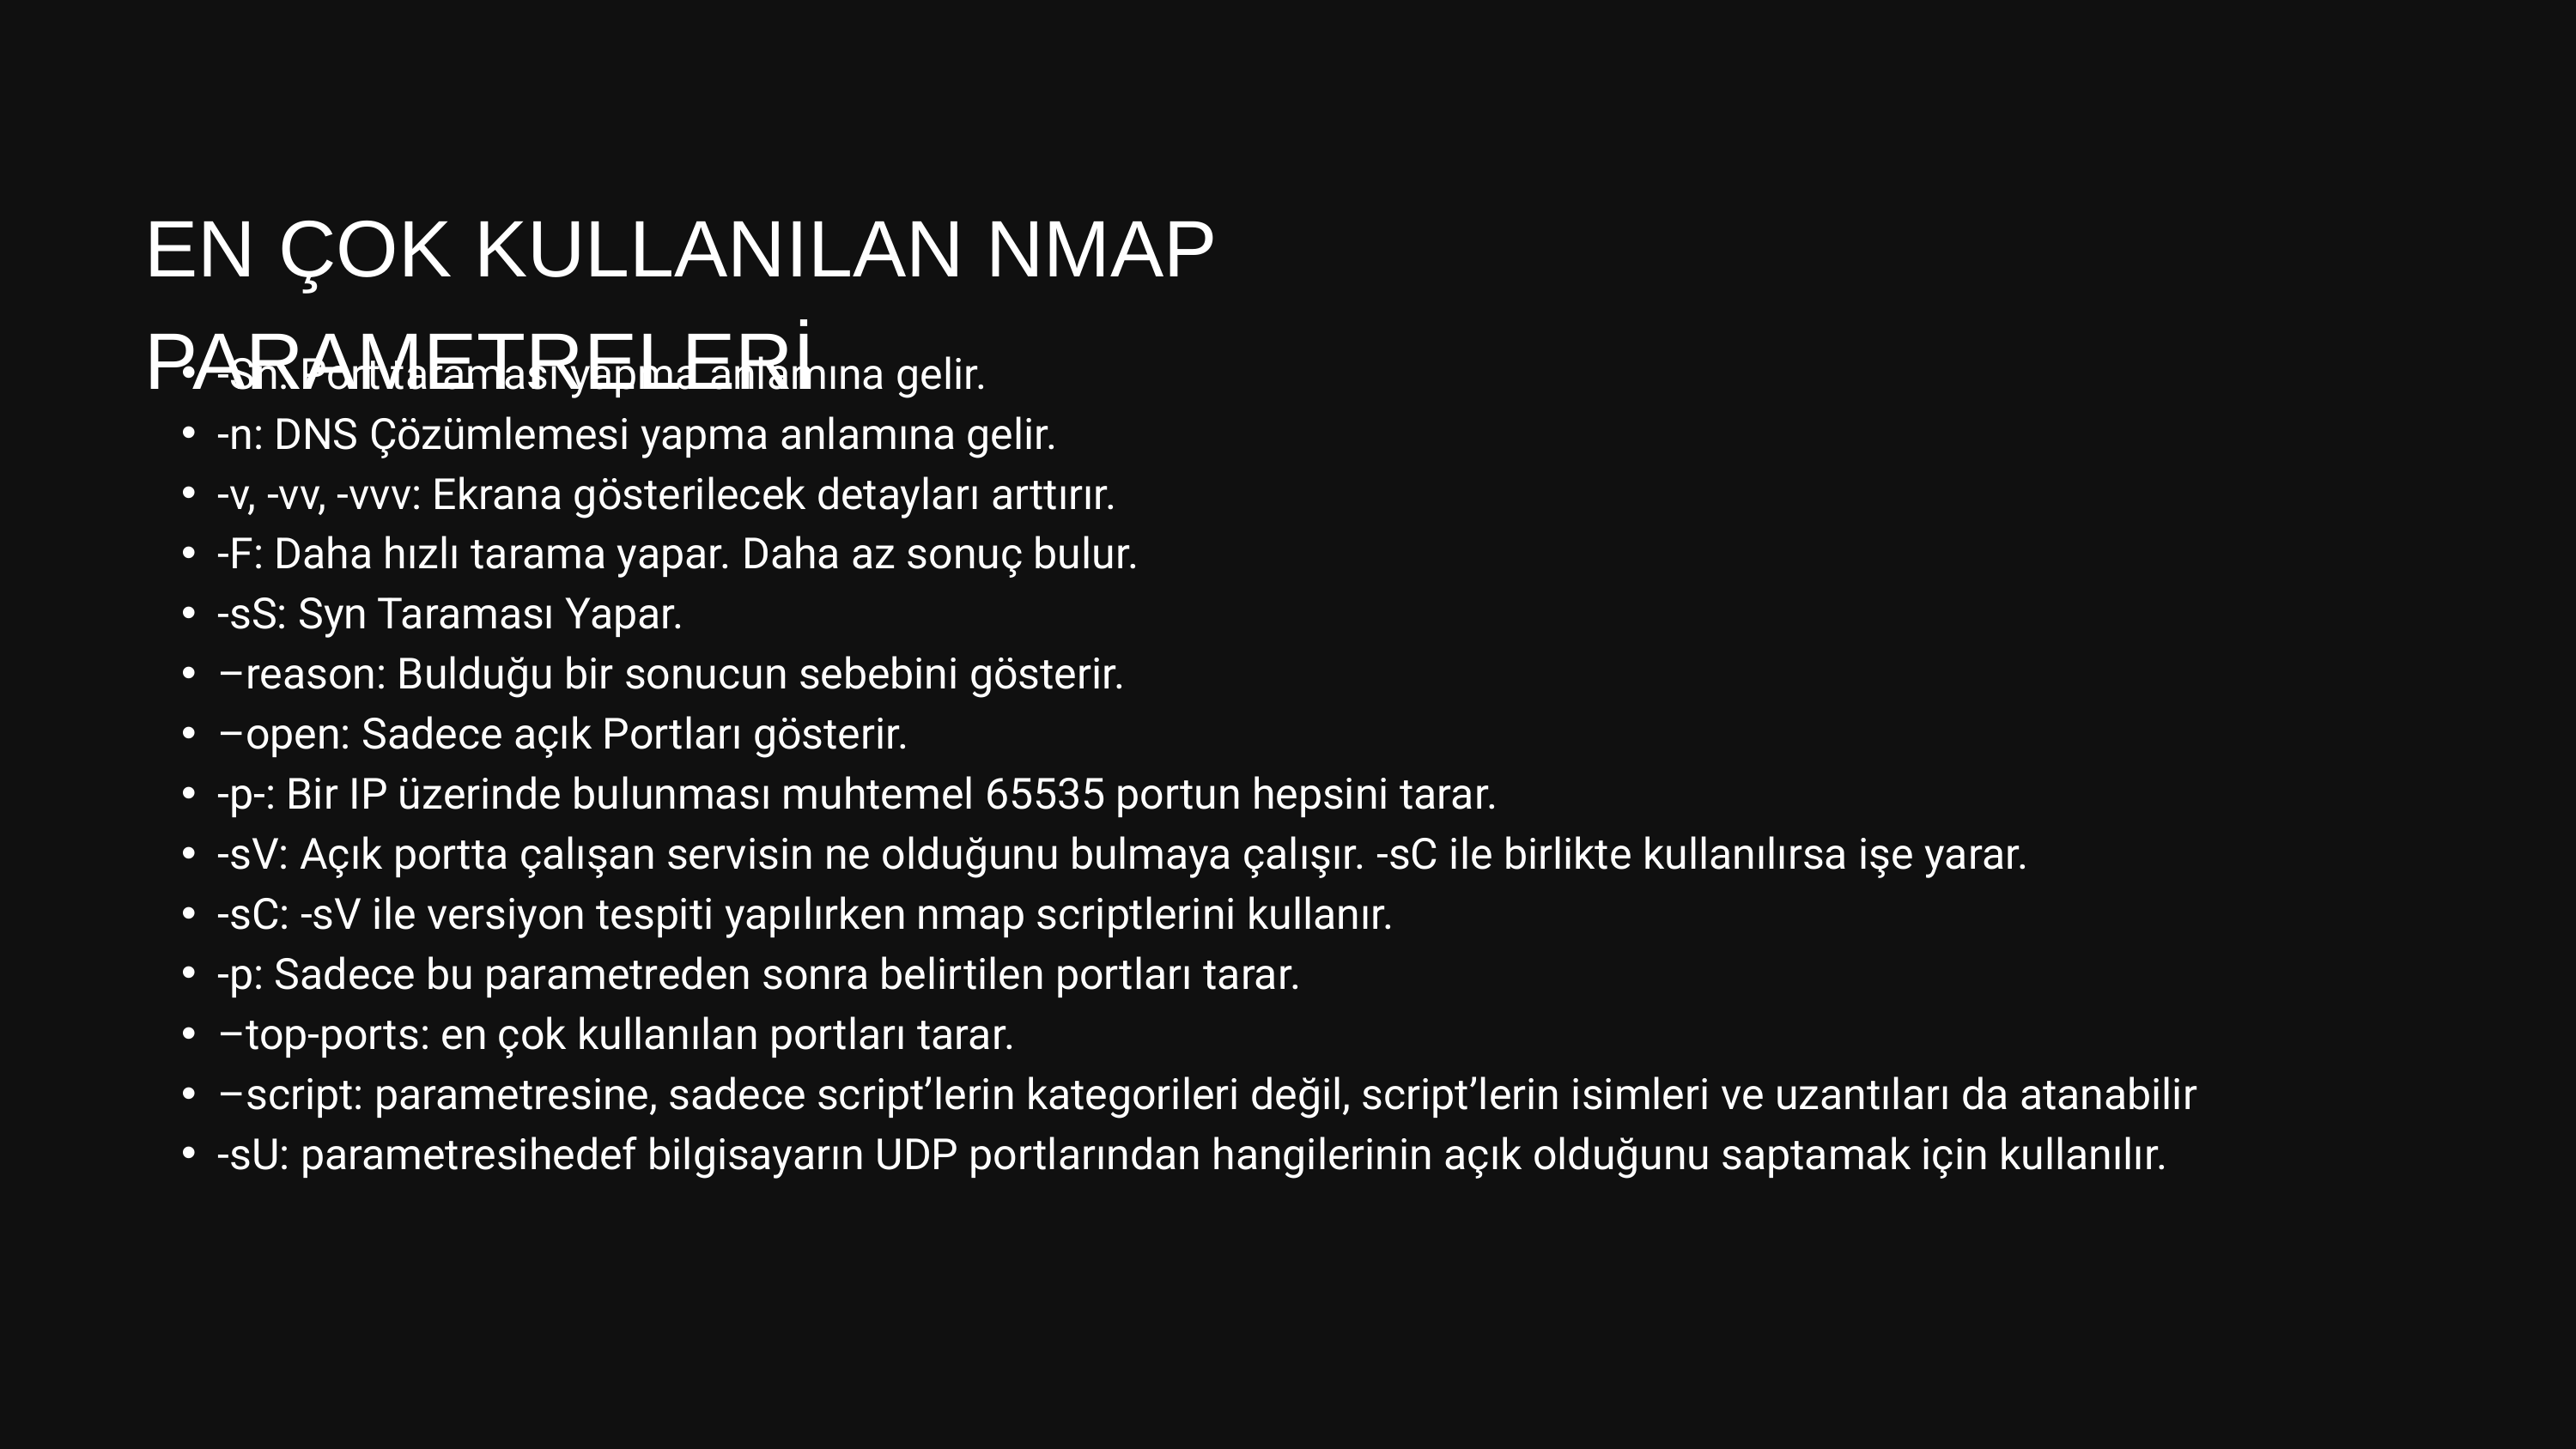

EN ÇOK KULLANILAN NMAP PARAMETRELERİ
-Sn: Port taraması yapma anlamına gelir.
-n: DNS Çözümlemesi yapma anlamına gelir.
-v, -vv, -vvv: Ekrana gösterilecek detayları arttırır.
-F: Daha hızlı tarama yapar. Daha az sonuç bulur.
-sS: Syn Taraması Yapar.
–reason: Bulduğu bir sonucun sebebini gösterir.
–open: Sadece açık Portları gösterir.
-p-: Bir IP üzerinde bulunması muhtemel 65535 portun hepsini tarar.
-sV: Açık portta çalışan servisin ne olduğunu bulmaya çalışır. -sC ile birlikte kullanılırsa işe yarar.
-sC: -sV ile versiyon tespiti yapılırken nmap scriptlerini kullanır.
-p: Sadece bu parametreden sonra belirtilen portları tarar.
–top-ports: en çok kullanılan portları tarar.
–script: parametresine, sadece script’lerin kategorileri değil, script’lerin isimleri ve uzantıları da atanabilir
-sU: parametresihedef bilgisayarın UDP portlarından hangilerinin açık olduğunu saptamak için kullanılır.